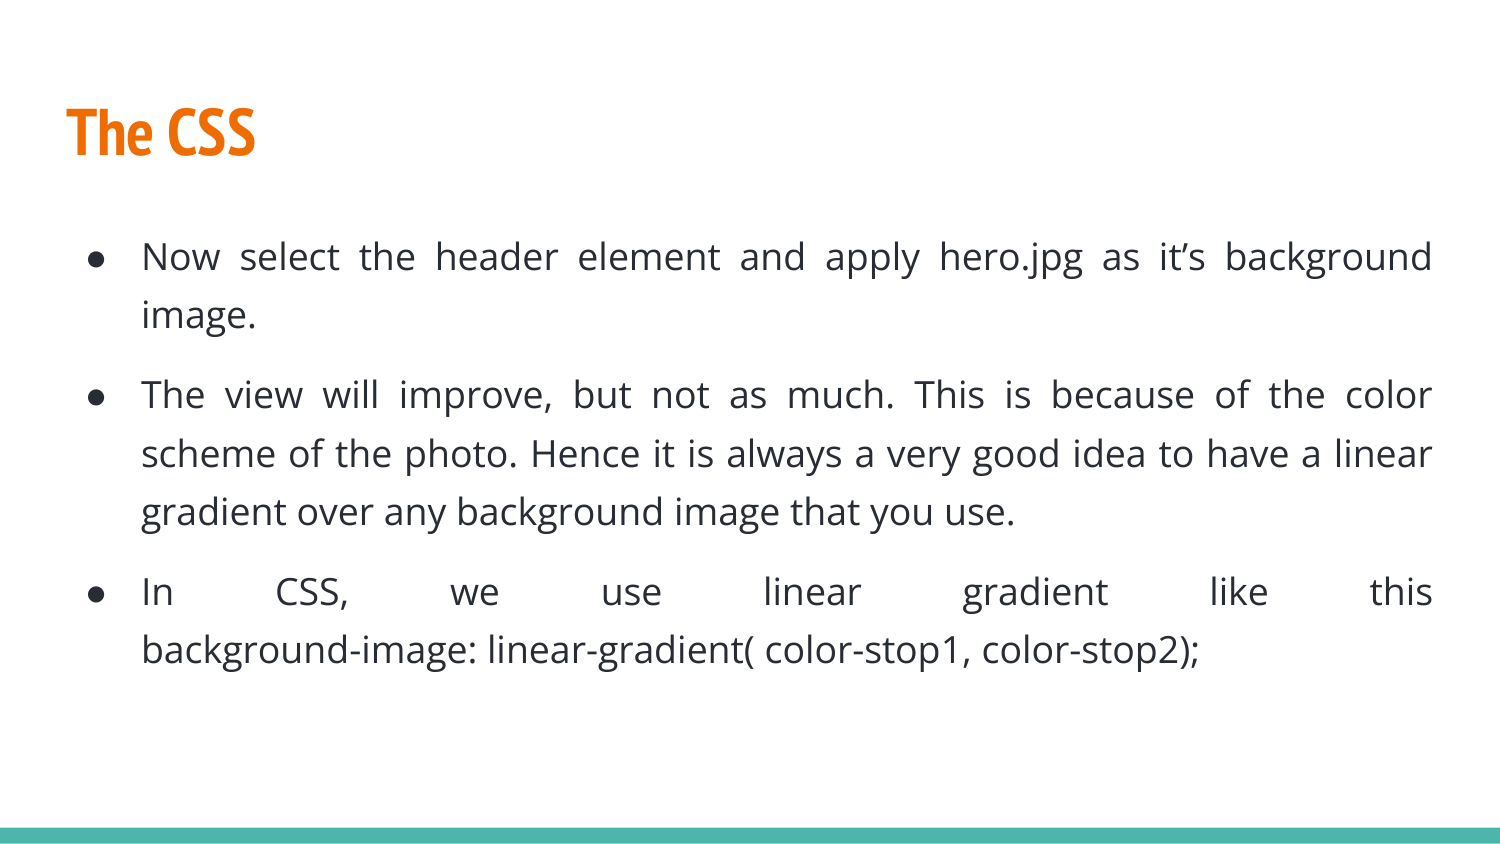

# The CSS
Now select the header element and apply hero.jpg as it’s background image.
The view will improve, but not as much. This is because of the color scheme of the photo. Hence it is always a very good idea to have a linear gradient over any background image that you use.
In CSS, we use linear gradient like this
background-image: linear-gradient( color-stop1, color-stop2);